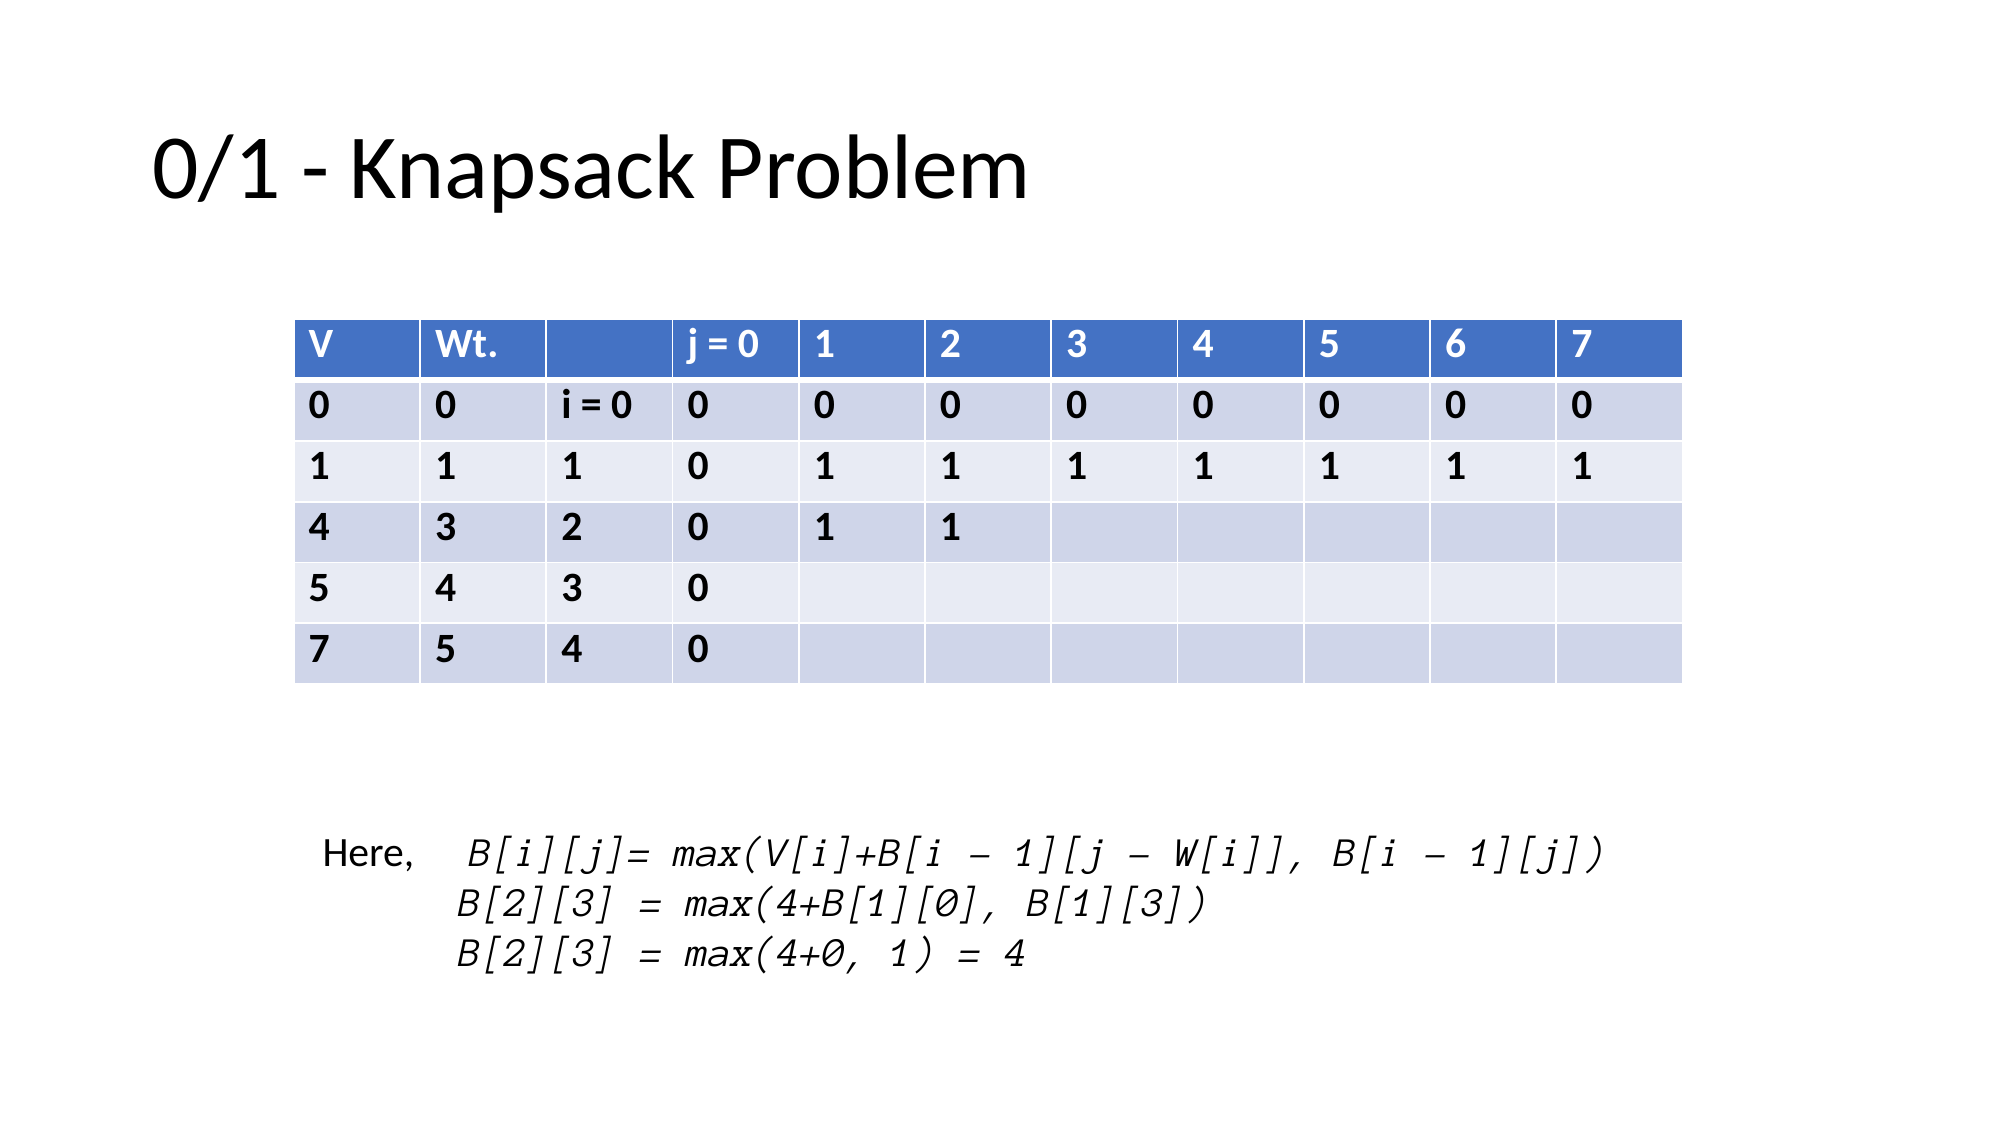

# 0/1 - Knapsack Problem

| V | Wt. |  | j = 0 | 1 | 2 | 3 | 4 | 5 | 6 | 7 |
| --- | --- | --- | --- | --- | --- | --- | --- | --- | --- | --- |
| 0 | 0 | i = 0 | 0 | 0 | 0 | 0 | 0 | 0 | 0 | 0 |
| 1 | 1 | 1 | 0 | 1 | 1 | 1 | 1 | 1 | 1 | 1 |
| 4 | 3 | 2 | 0 | 1 | 1 |  |  |  |  |  |
| 5 | 4 | 3 | 0 |  |  |  |  |  |  |  |
| 7 | 5 | 4 | 0 |  |  |  |  |  |  |  |
Here,   B[i][j]= max(V[i]+B[i – 1][j – W[i]], B[i – 1][j])
      B[2][3] = max(4+B[1][0], B[1][3])
      B[2][3] = max(4+0, 1) = 4